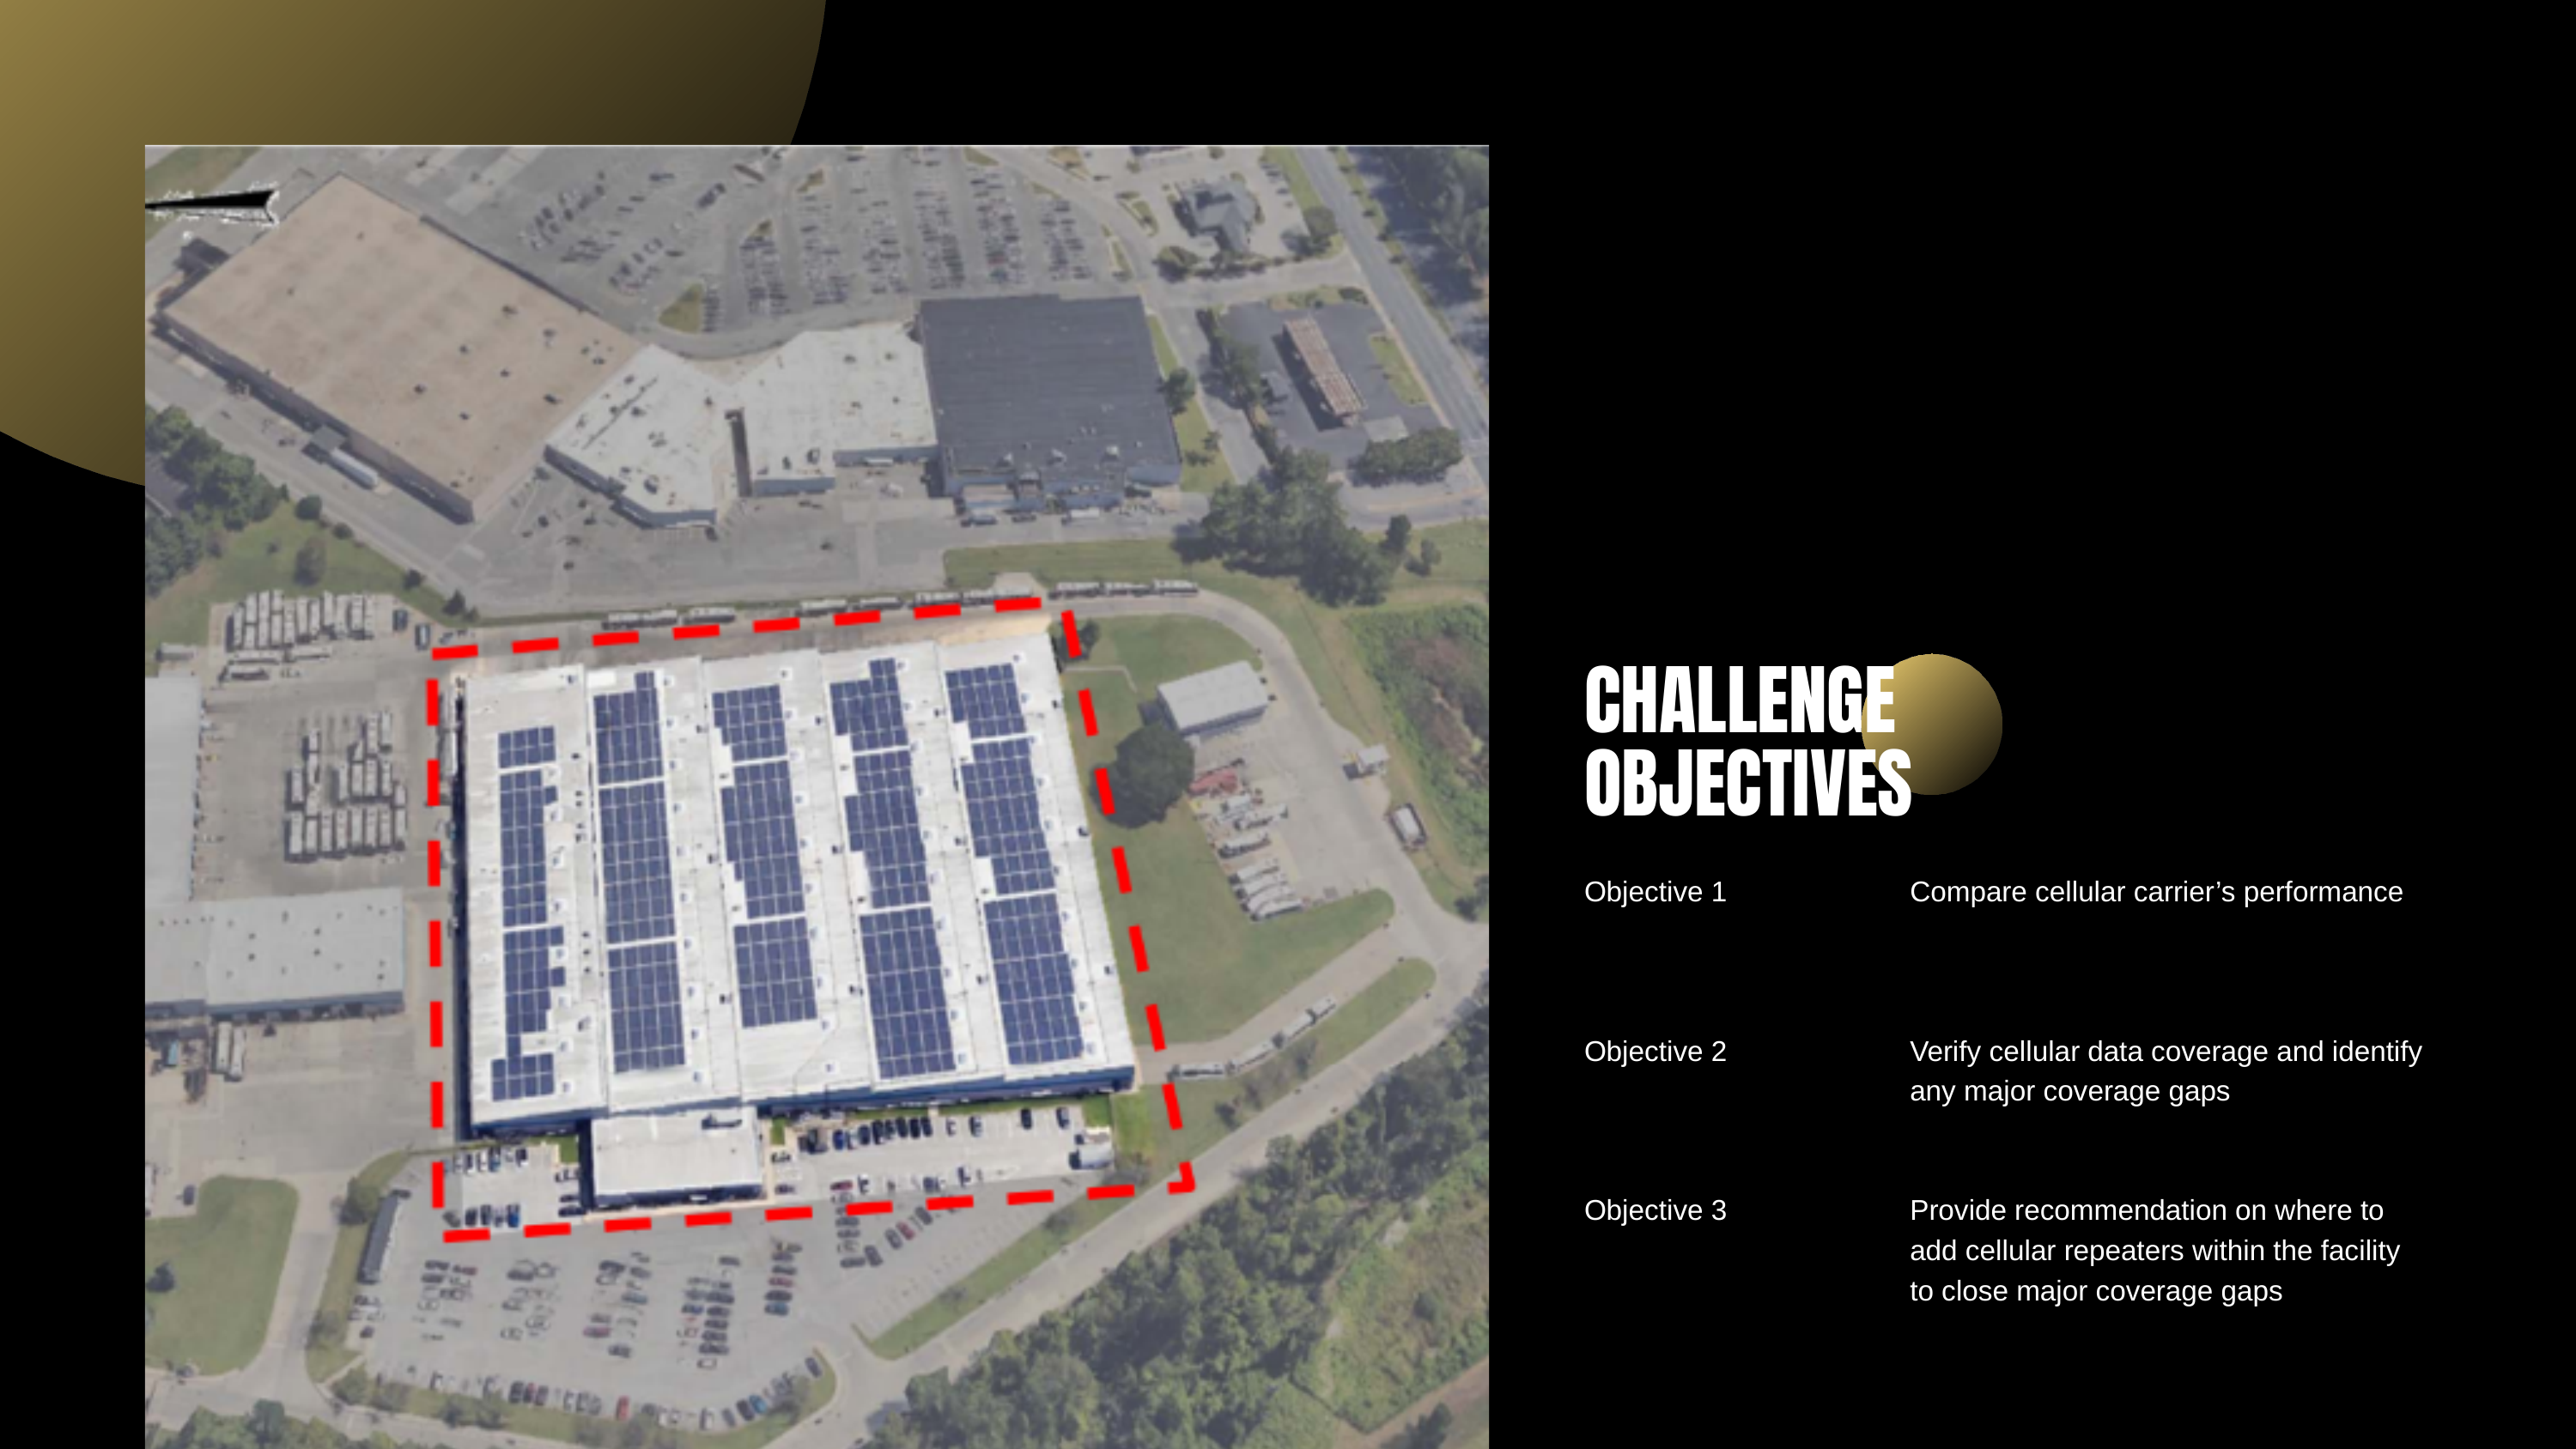

CHALLENGE  OBJECTIVES
Objective 1
Compare cellular carrier’s performance
Objective 2
Verify cellular data coverage and identify any major coverage gaps
Objective 3
Provide recommendation on where to add cellular repeaters within the facility to close major coverage gaps